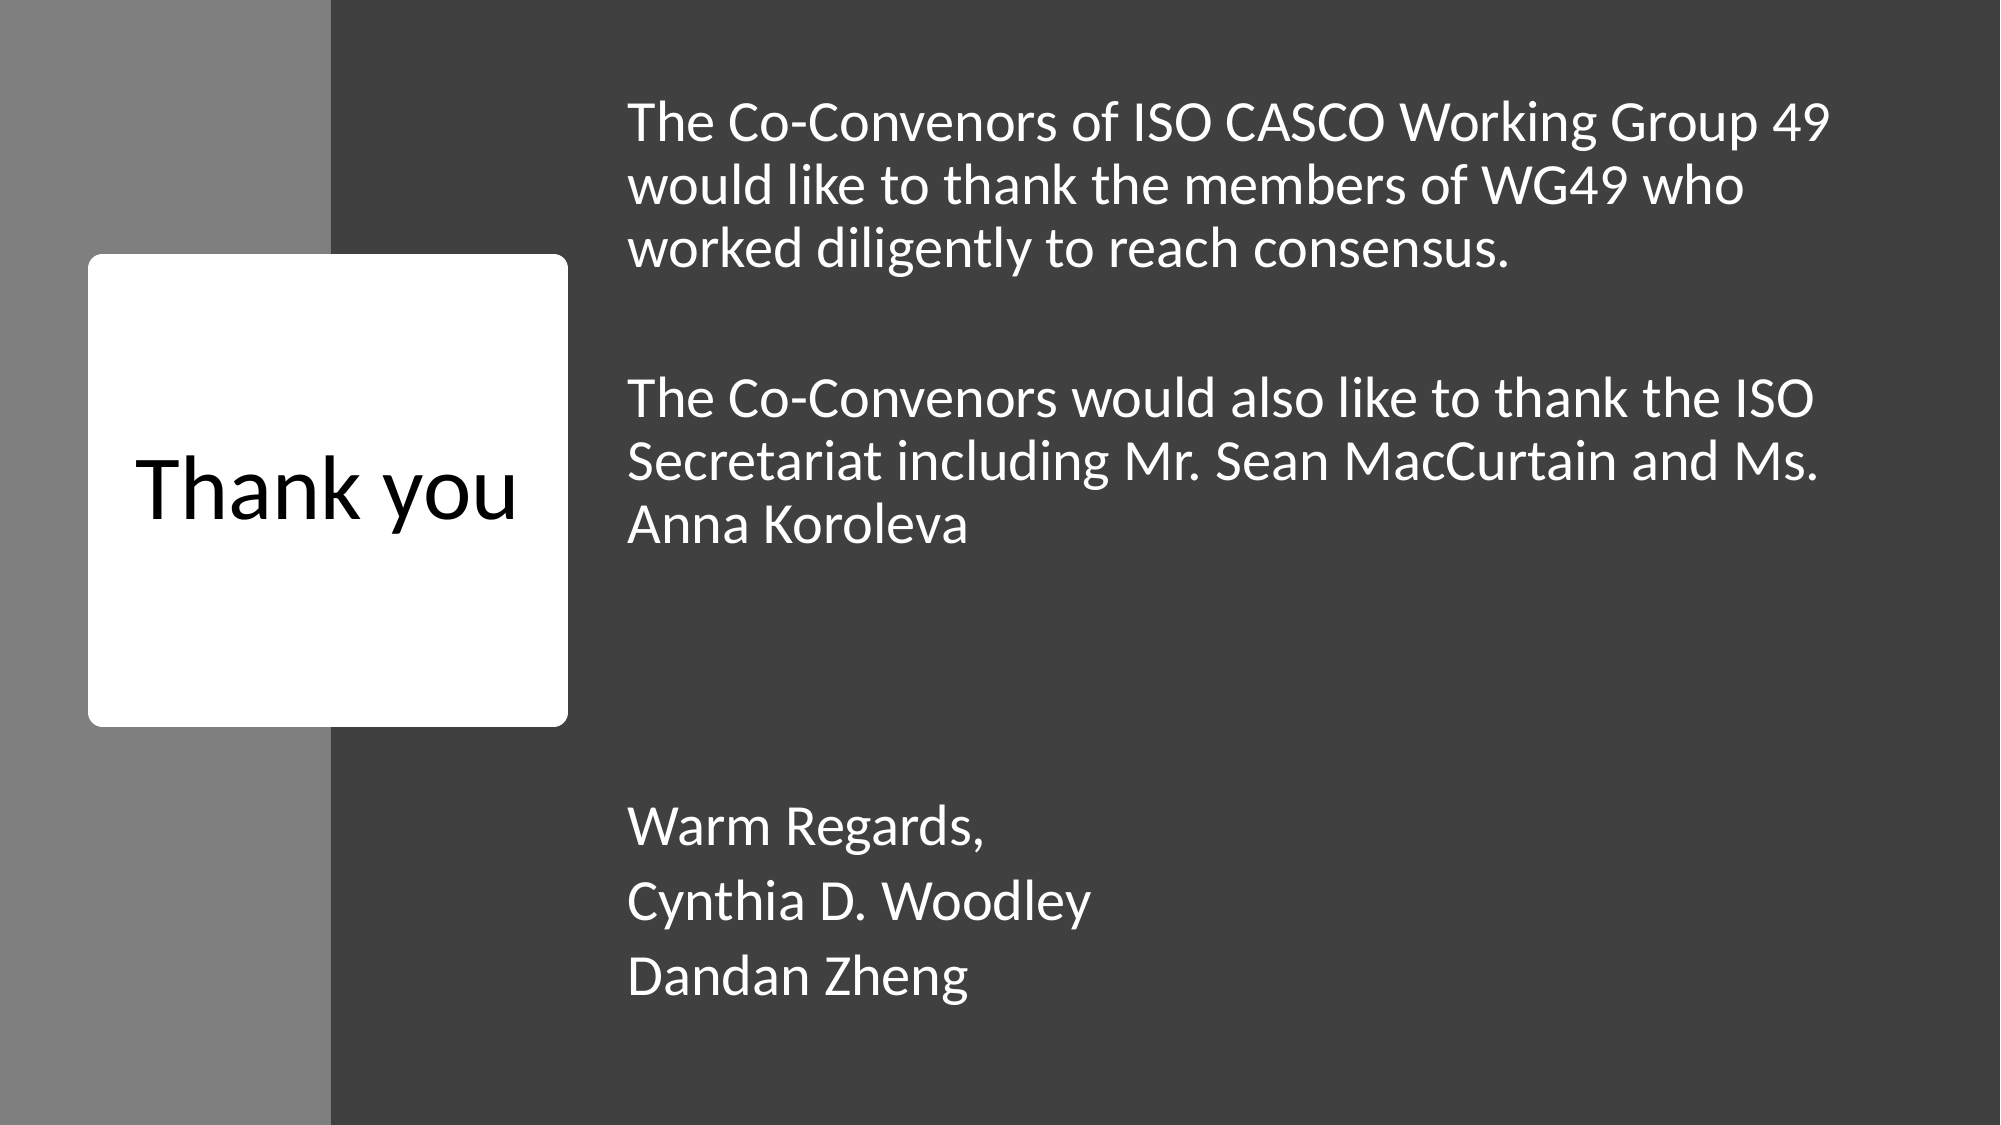

The Co-Convenors of ISO CASCO Working Group 49 would like to thank the members of WG49 who worked diligently to reach consensus.

The Co-Convenors would also like to thank the ISO Secretariat including Mr. Sean MacCurtain and Ms. Anna Koroleva

Warm Regards,
Cynthia D. Woodley
Dandan Zheng
# Thank you